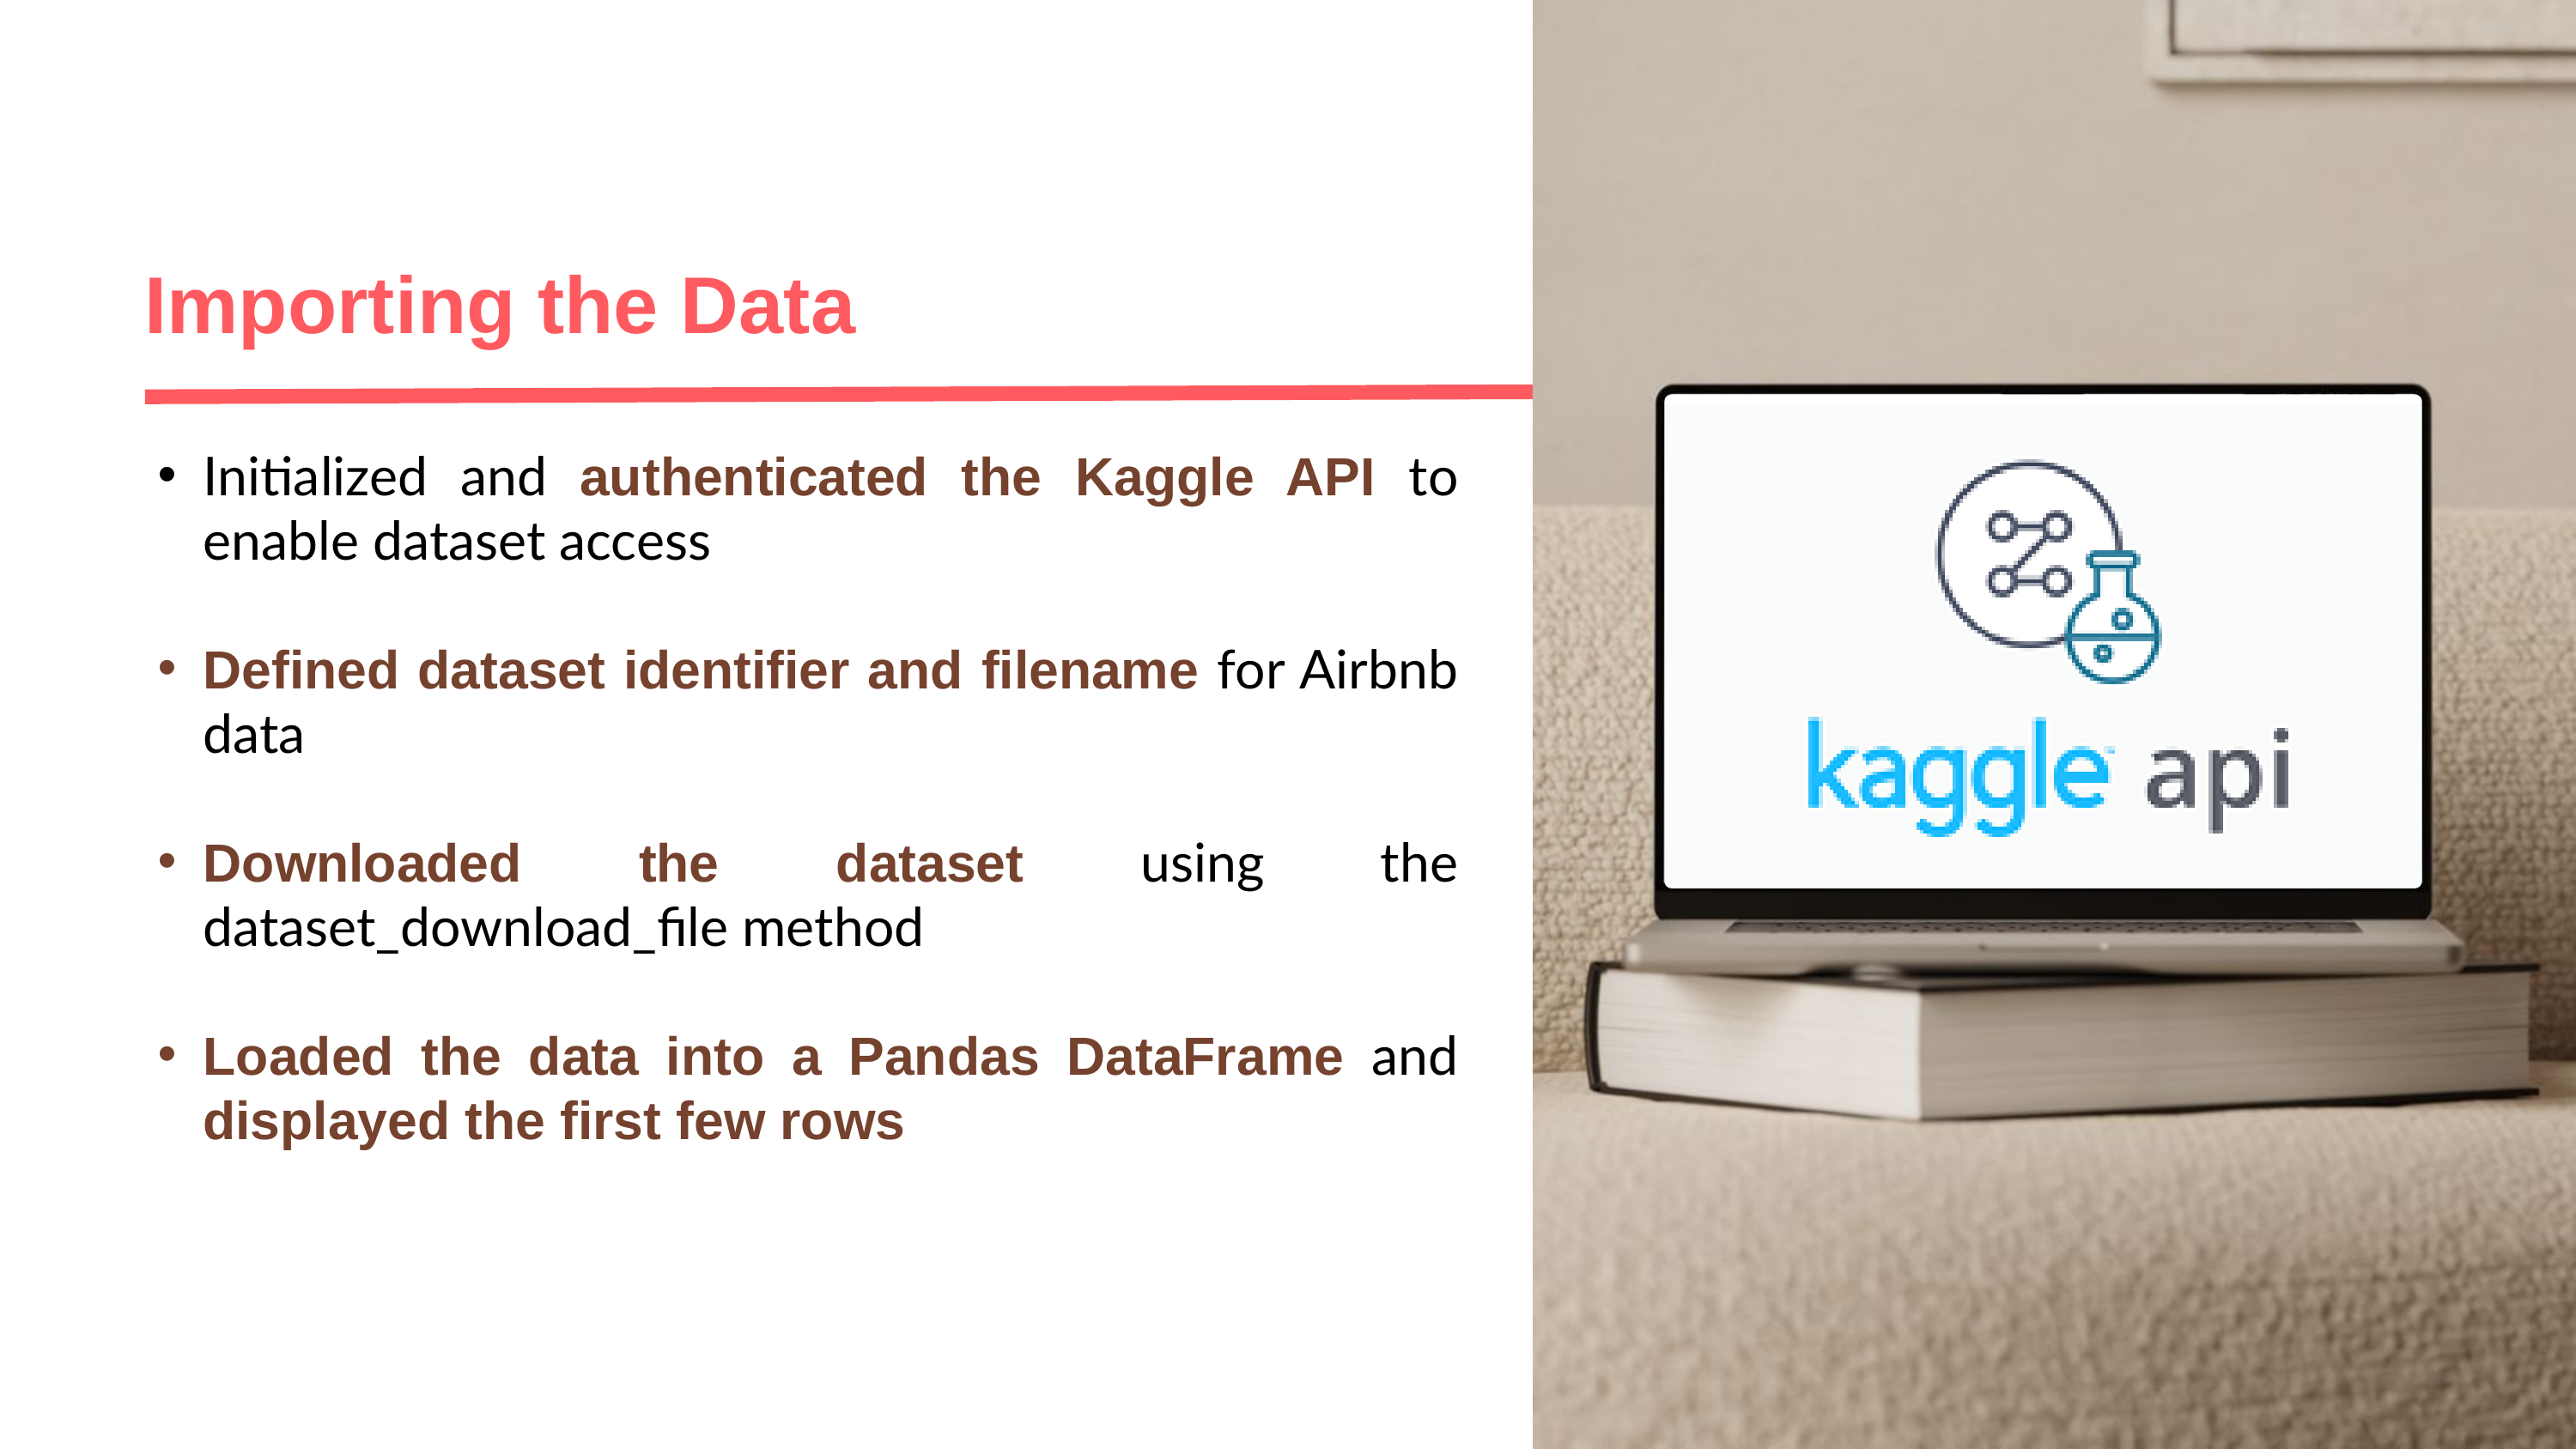

Importing the Data

Initialized and authenticated the Kaggle API to enable dataset access

Defined dataset identifier and filename for Airbnb data

Downloaded the dataset using the dataset_download_file method

Loaded the data into a Pandas DataFrame and displayed the first few rows